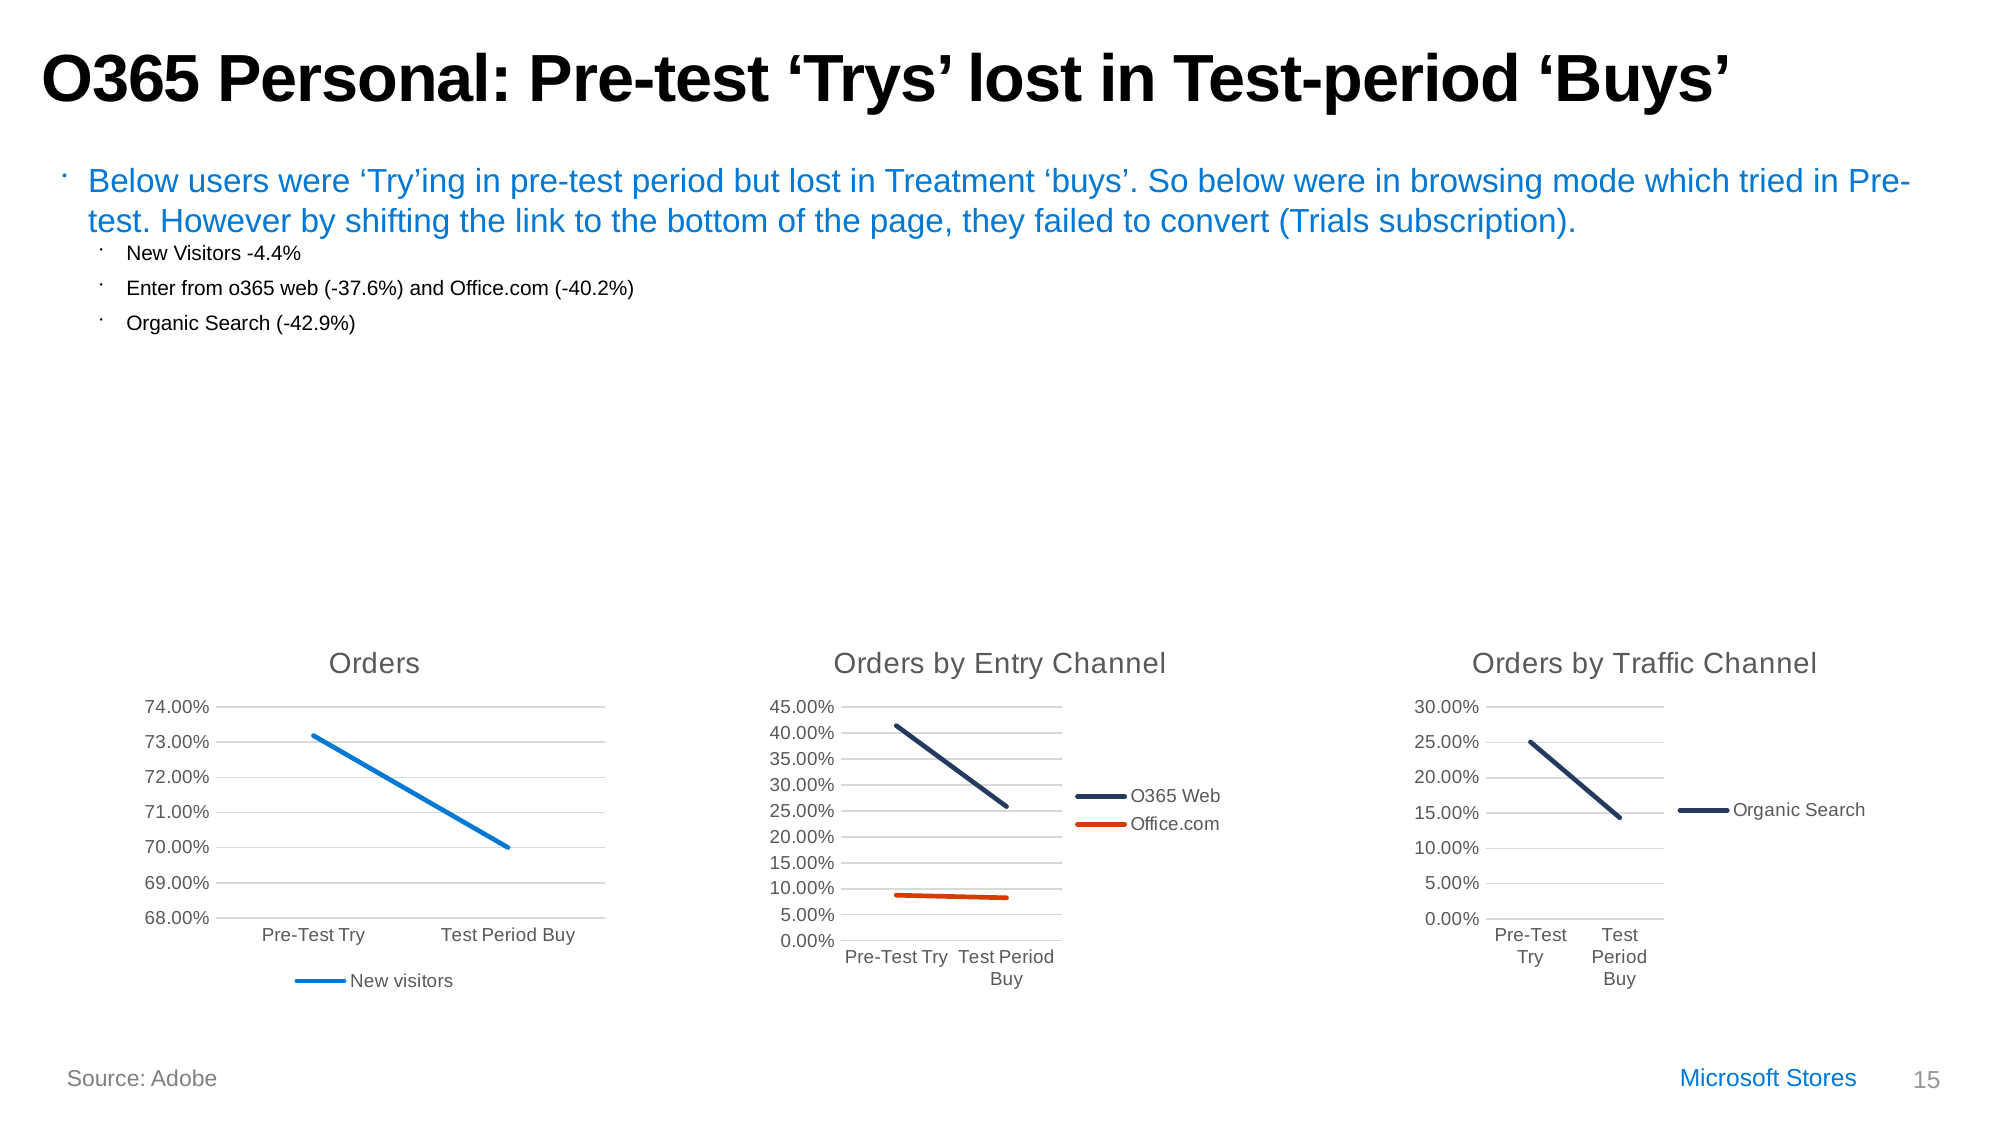

# O365 Personal: Pre-test ‘Trys’ lost in Test-period ‘Buys’
Below users were ‘Try’ing in pre-test period but lost in Treatment ‘buys’. So below were in browsing mode which tried in Pre-test. However by shifting the link to the bottom of the page, they failed to convert (Trials subscription).
New Visitors -4.4%
Enter from o365 web (-37.6%) and Office.com (-40.2%)
Organic Search (-42.9%)

### Chart: Orders

| Category | New visitors |
|---|---|
| Pre-Test Try | 0.7319109461966605 |
| Test Period Buy | 0.7000206739714699 |

### Chart: Orders by Entry Channel

| Category | O365 Web | Office.com |
|---|---|---|
| Pre-Test Try | 0.41434755720470007 | 0.08750773036487322 |
| Test Period Buy | 0.2584246433739921 | 0.08256880733944955 |

### Chart: Orders by Traffic Channel

| Category | Organic Search |
|---|---|
| Pre-Test Try | 0.2507730364873222 |
| Test Period Buy | 0.14327062228654125 |
Source: Adobe